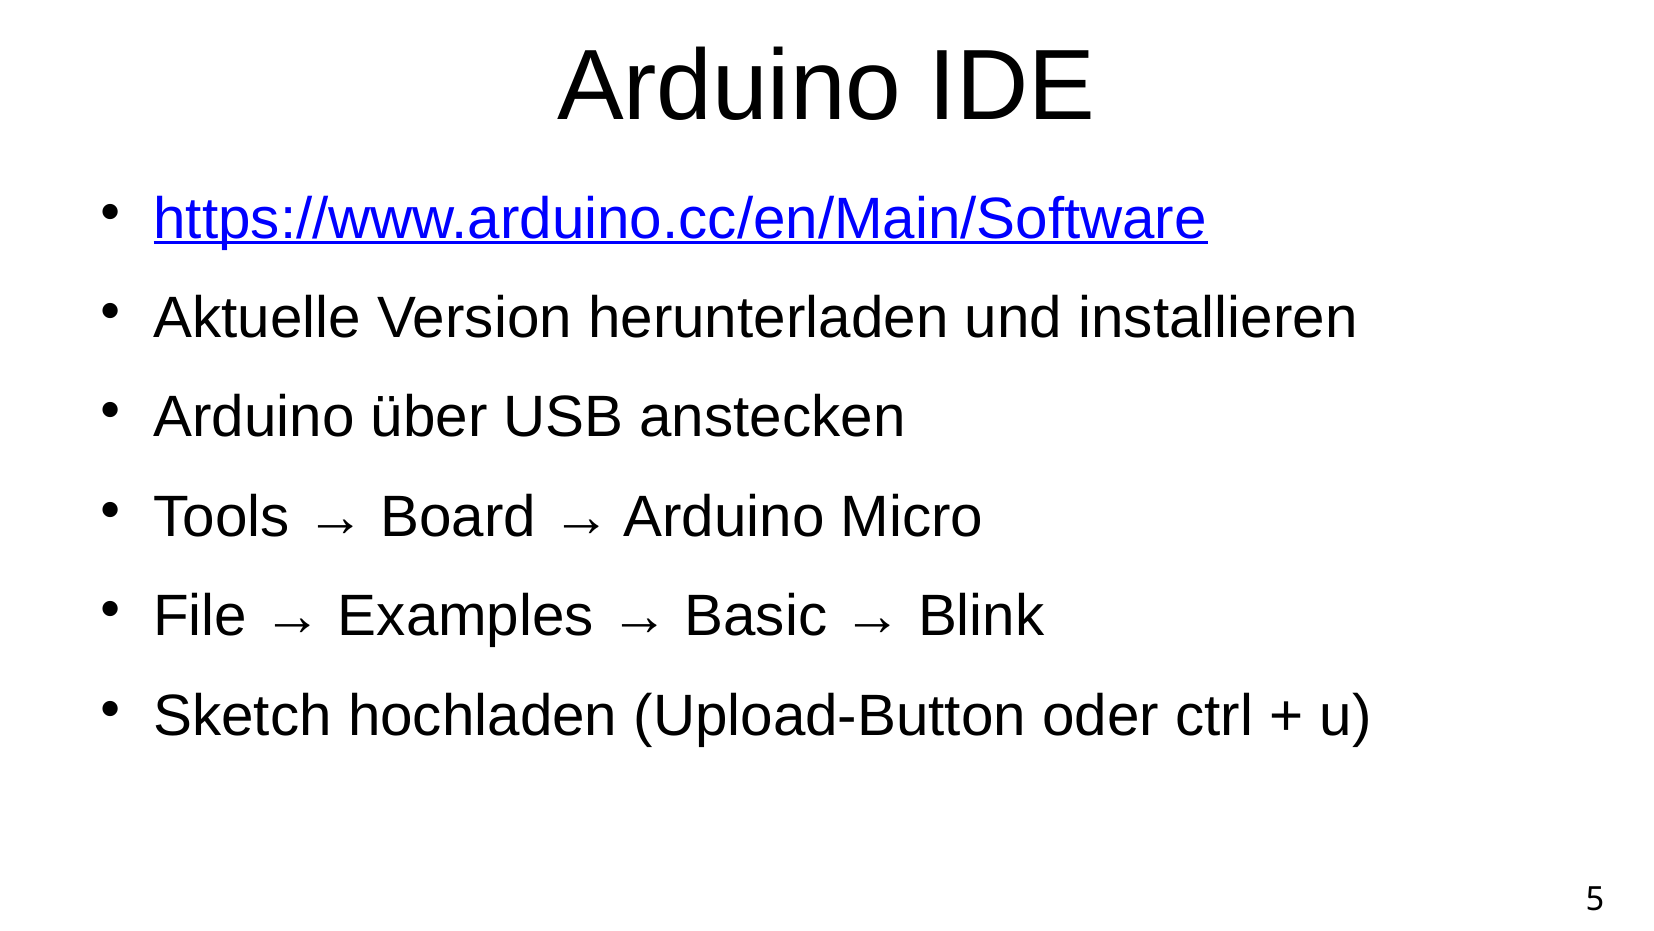

Arduino IDE
https://www.arduino.cc/en/Main/Software
Aktuelle Version herunterladen und installieren
Arduino über USB anstecken
Tools → Board → Arduino Micro
File → Examples → Basic → Blink
Sketch hochladen (Upload-Button oder ctrl + u)